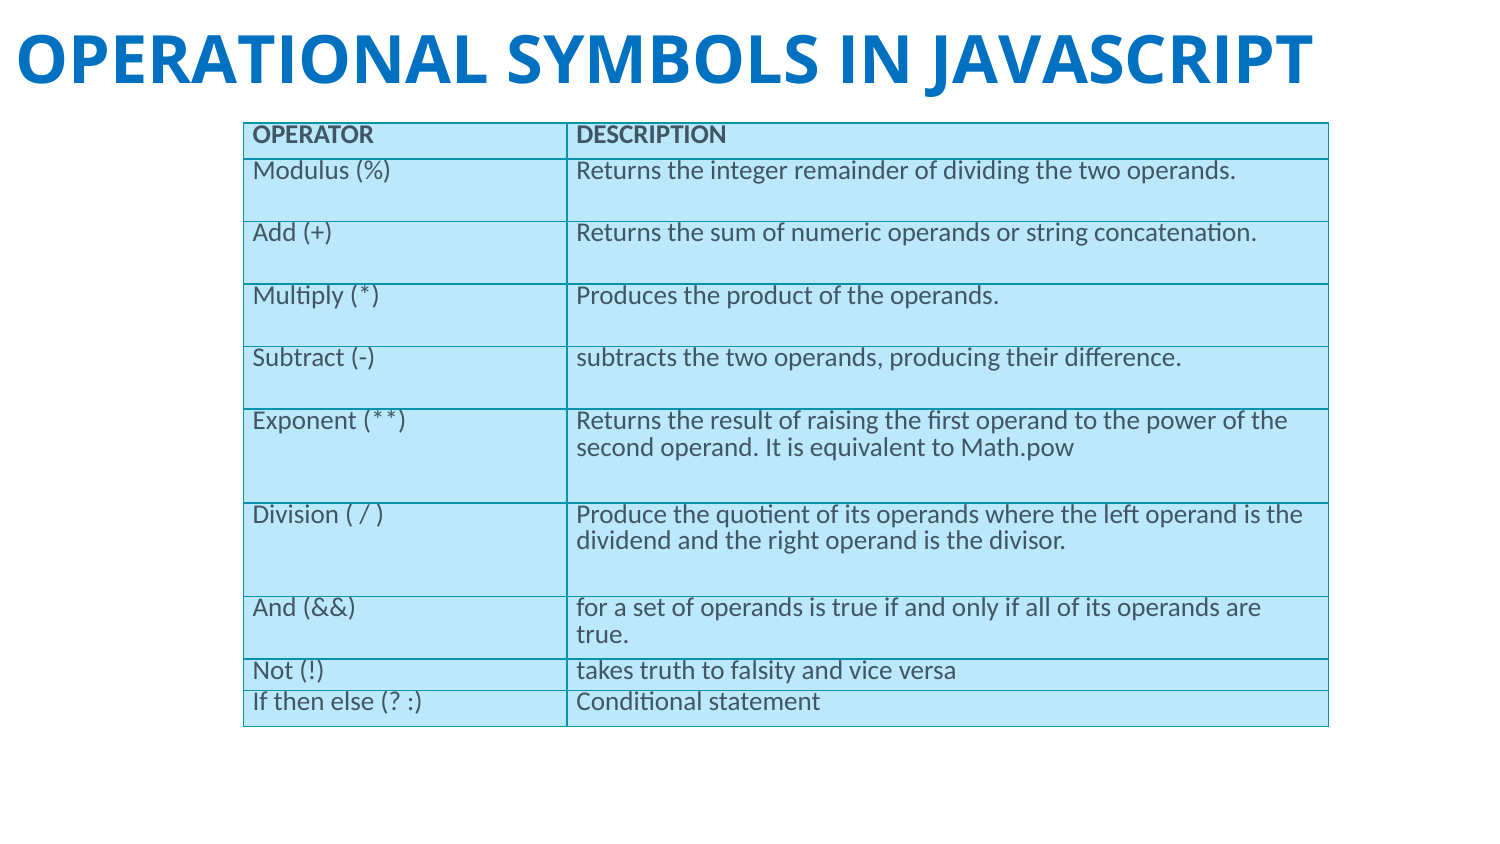

# OPERATIONAL SYMBOLS IN JAVASCRIPT
| OPERATOR | DESCRIPTION |
| --- | --- |
| Modulus (%) | Returns the integer remainder of dividing the two operands. |
| Add (+) | Returns the sum of numeric operands or string concatenation. |
| Multiply (\*) | Produces the product of the operands. |
| Subtract (-) | subtracts the two operands, producing their difference. |
| Exponent (\*\*) | Returns the result of raising the first operand to the power of the second operand. It is equivalent to Math.pow |
| Division ( / ) | Produce the quotient of its operands where the left operand is the dividend and the right operand is the divisor. |
| And (&&) | for a set of operands is true if and only if all of its operands are true. |
| Not (!) | takes truth to falsity and vice versa |
| If then else (? :) | Conditional statement |